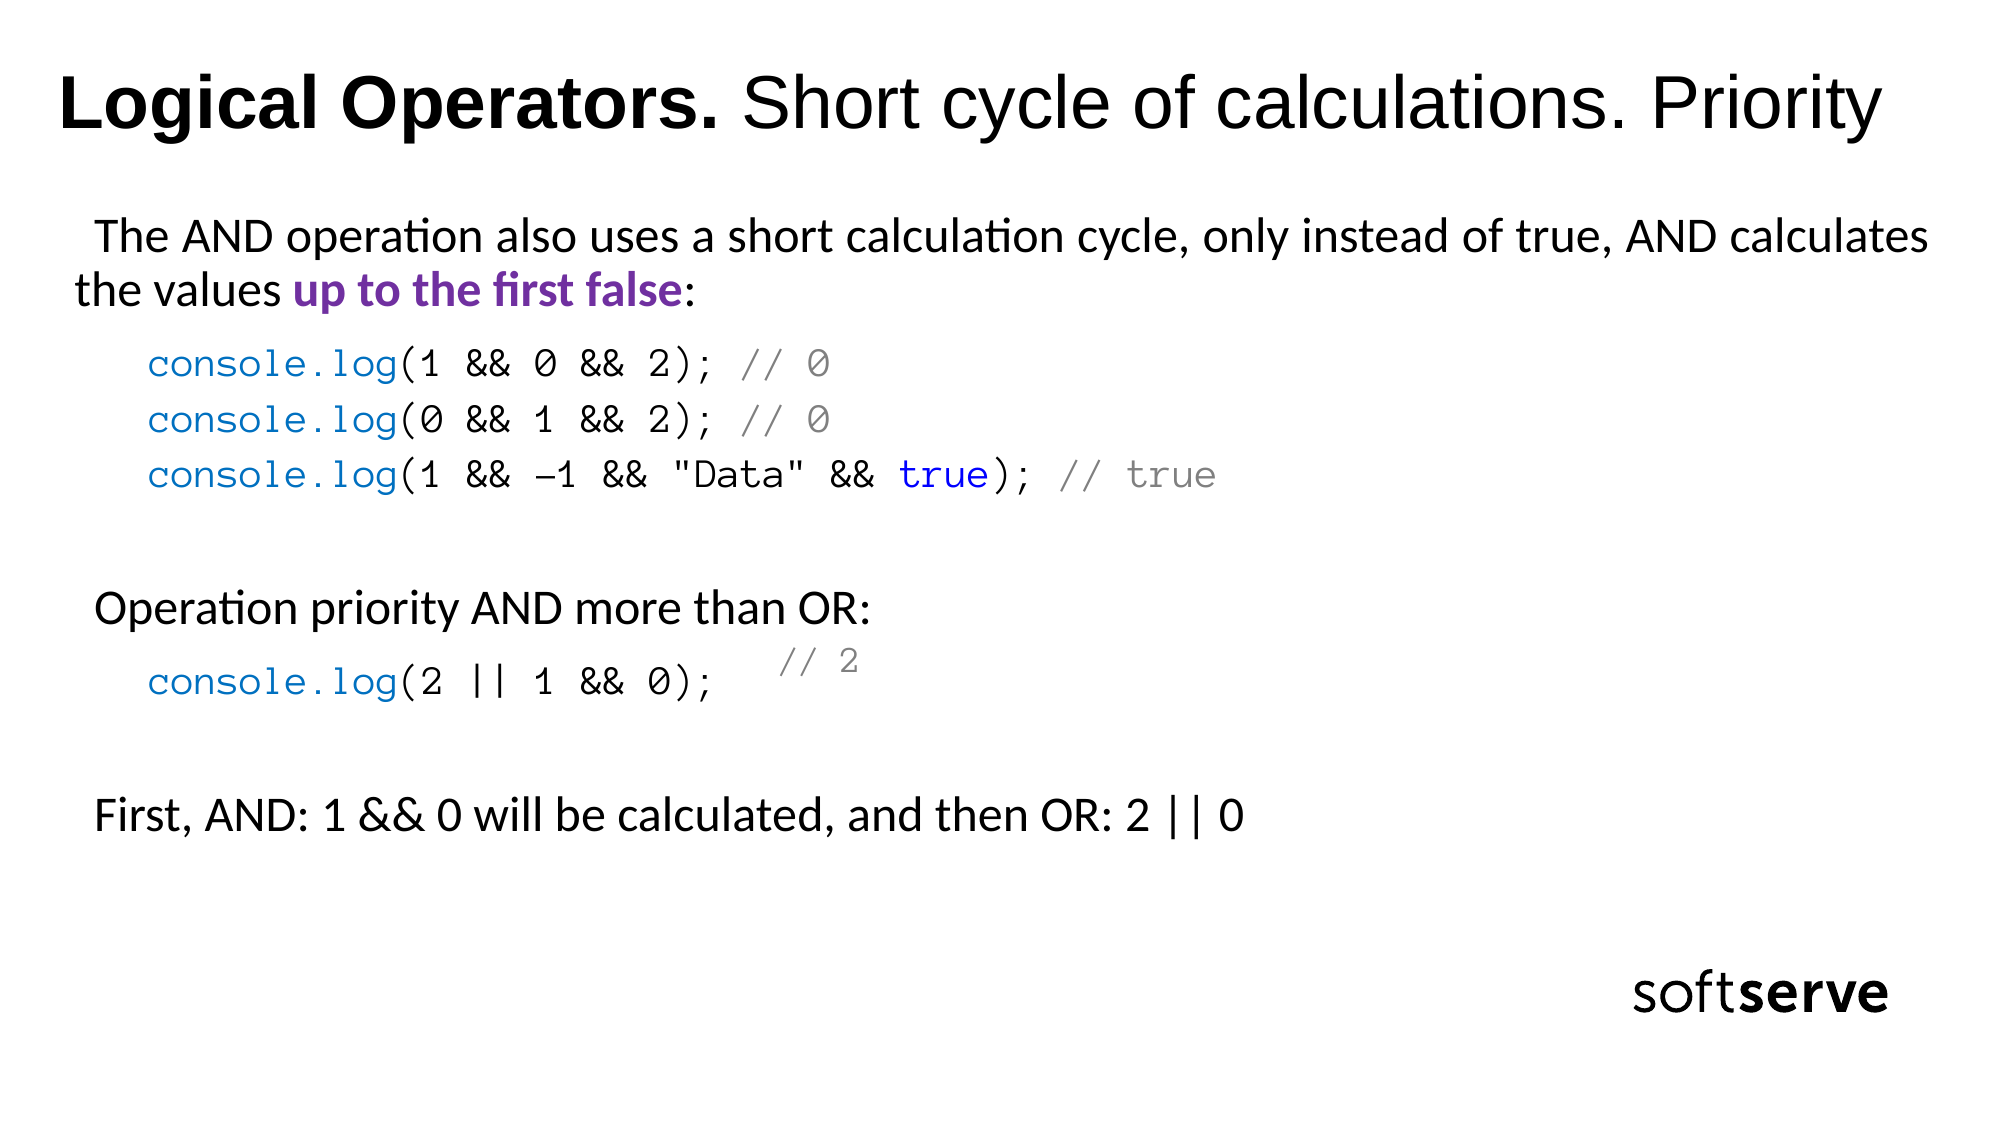

# Logical Operators. Short cycle of calculations. Priority
The AND operation also uses a short calculation cycle, only instead of true, AND calculates the values up to the first false:
console.log(1 && 0 && 2); // 0
console.log(0 && 1 && 2); // 0
console.log(1 && -1 && "Data" && true); // true

Operation priority AND more than OR:
console.log(2 || 1 && 0);

First, AND: 1 && 0 will be calculated, and then OR: 2 || 0
// 2